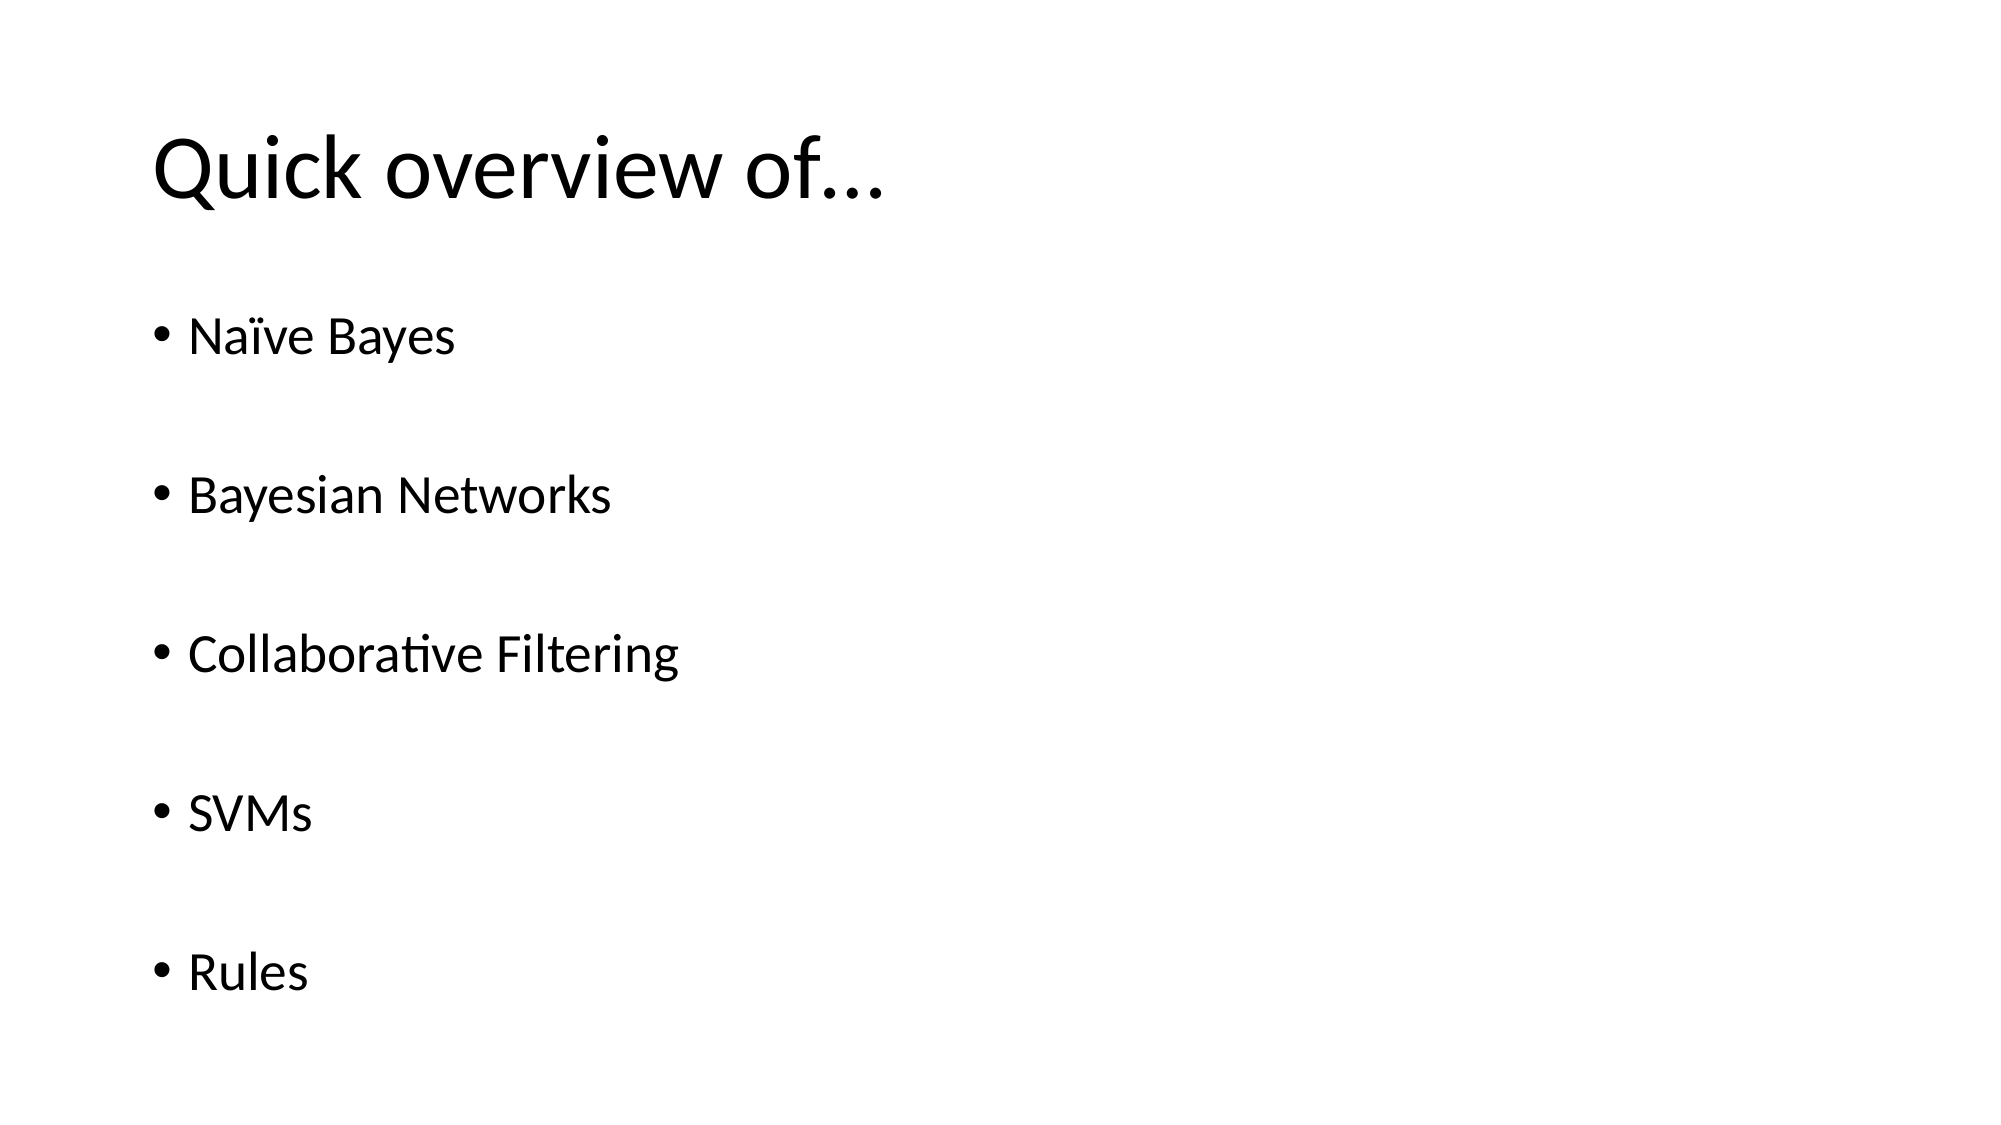

# Quick overview of…
Naïve Bayes

Bayesian Networks

Collaborative Filtering

SVMs

Rules